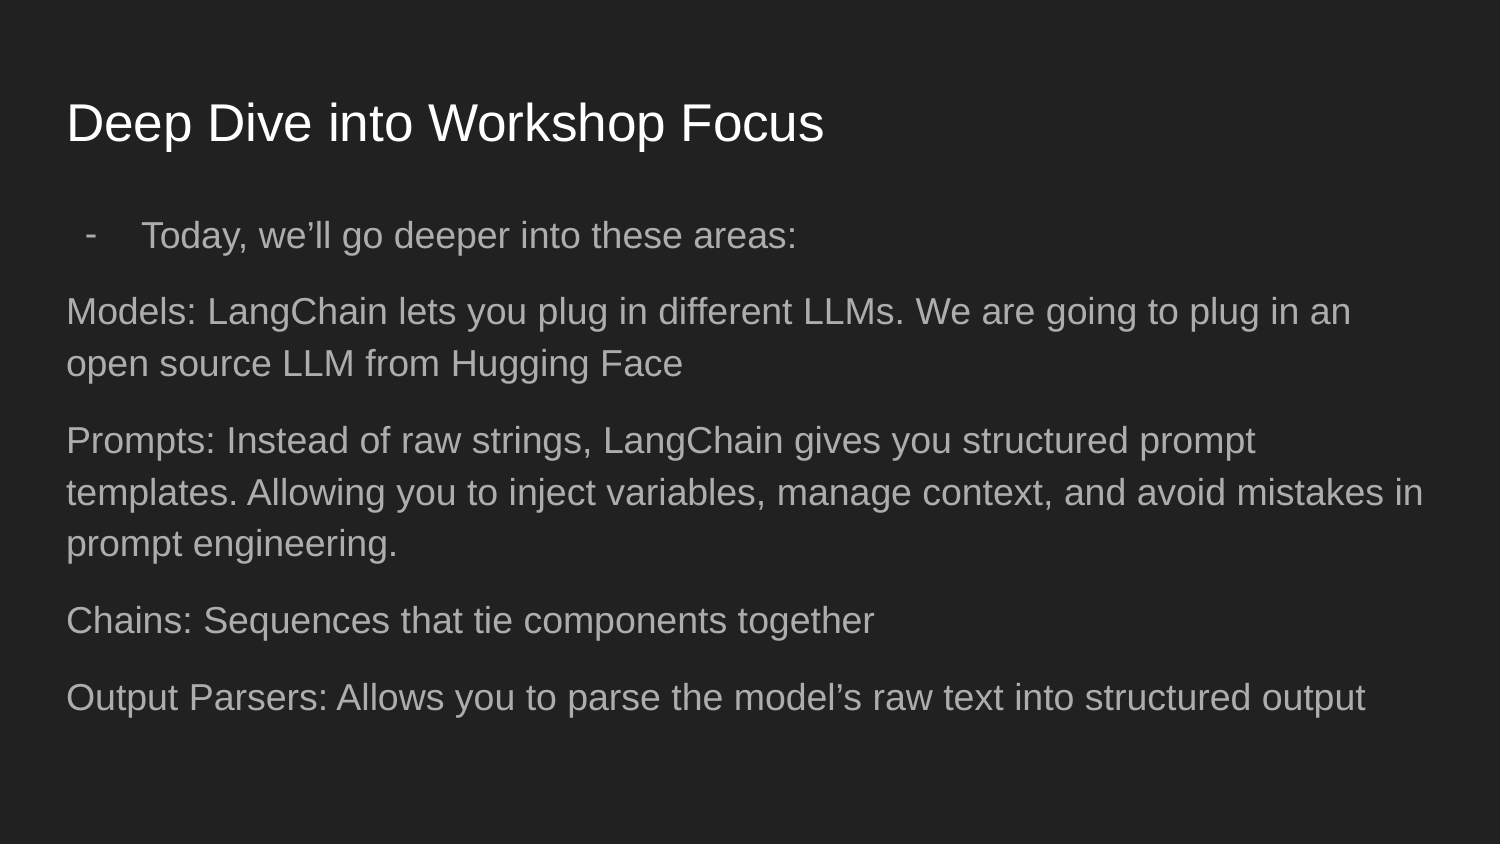

# Deep Dive into Workshop Focus
Today, we’ll go deeper into these areas:
Models: LangChain lets you plug in different LLMs. We are going to plug in an open source LLM from Hugging Face
Prompts: Instead of raw strings, LangChain gives you structured prompt templates. Allowing you to inject variables, manage context, and avoid mistakes in prompt engineering.
Chains: Sequences that tie components together
Output Parsers: Allows you to parse the model’s raw text into structured output